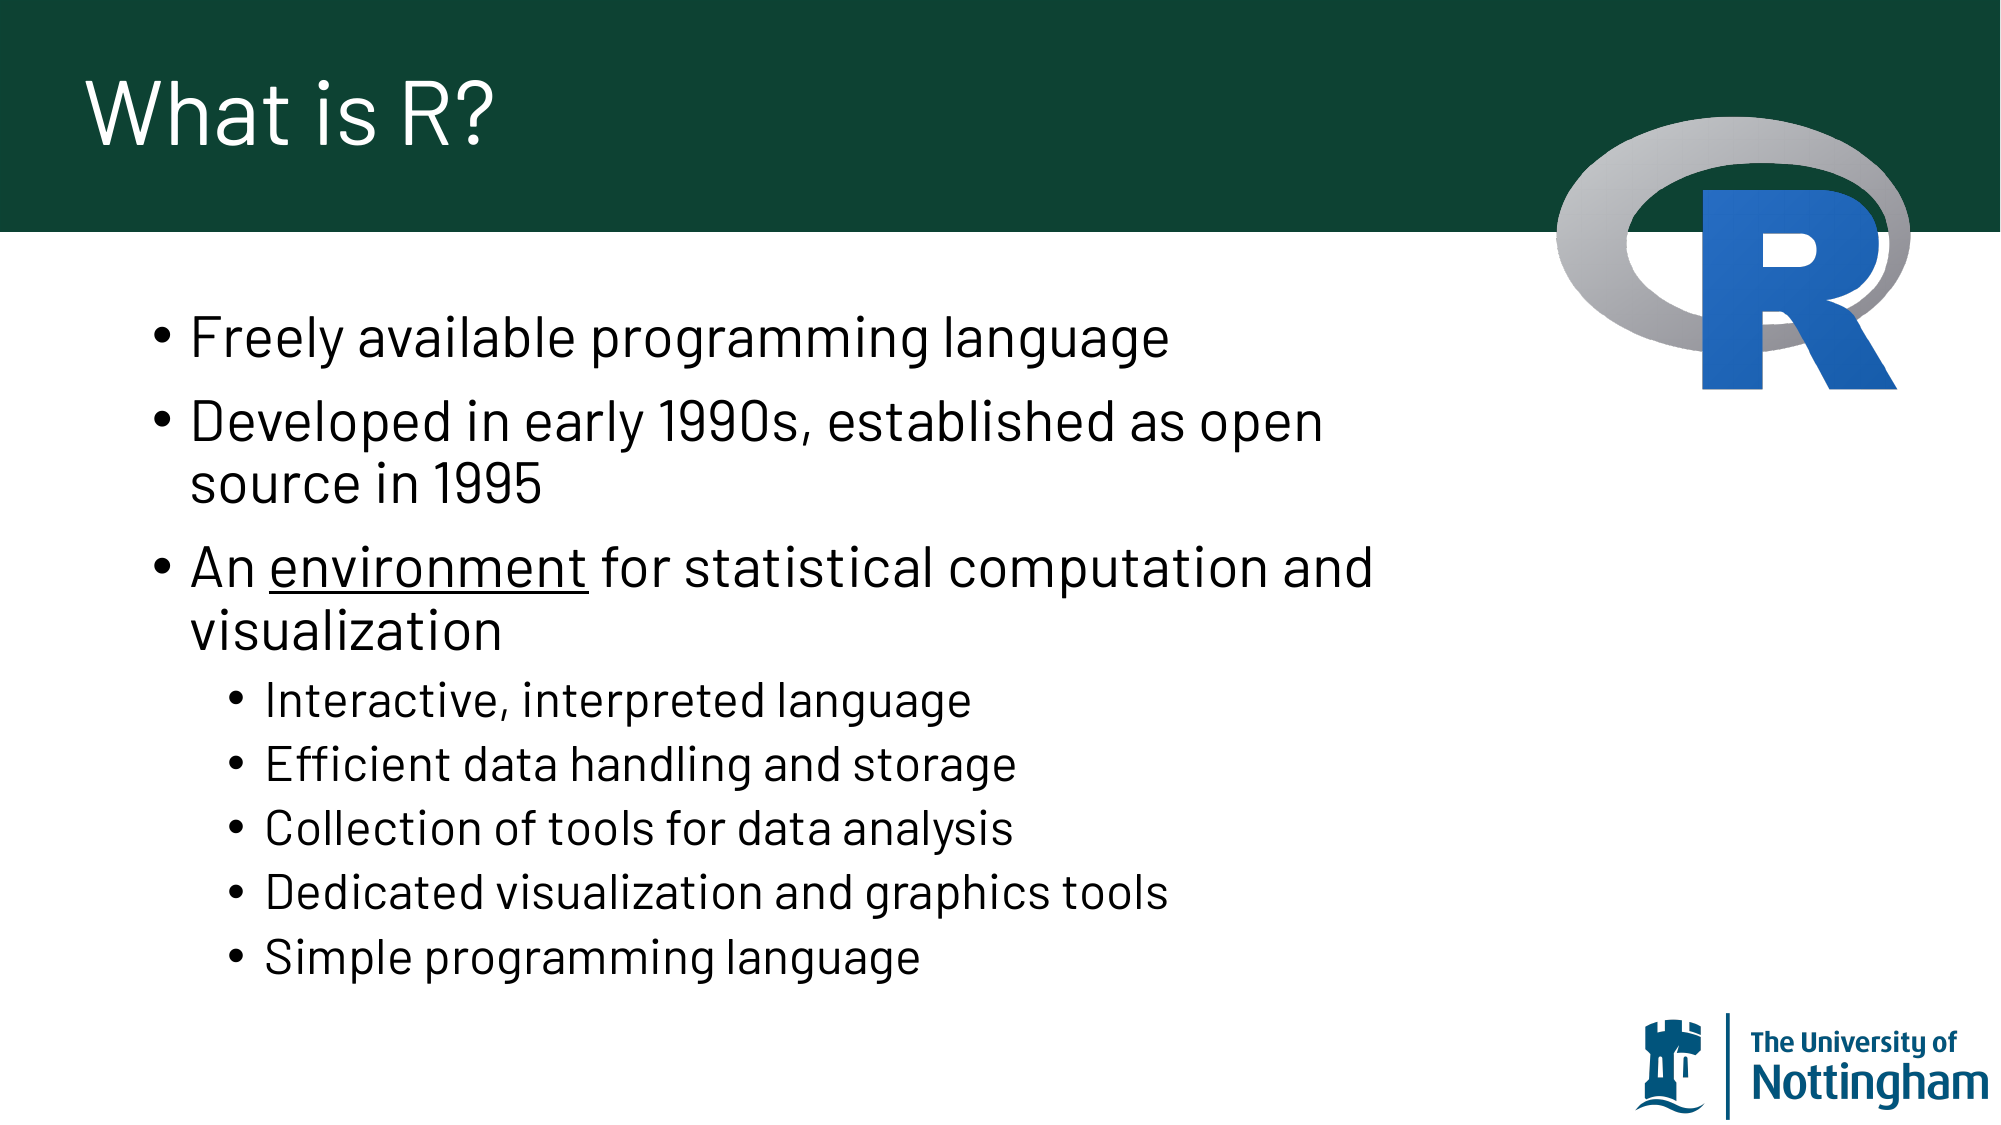

# What is R?
Freely available programming language
Developed in early 1990s, established as open source in 1995
An environment for statistical computation and visualization
Interactive, interpreted language
Efficient data handling and storage
Collection of tools for data analysis
Dedicated visualization and graphics tools
Simple programming language